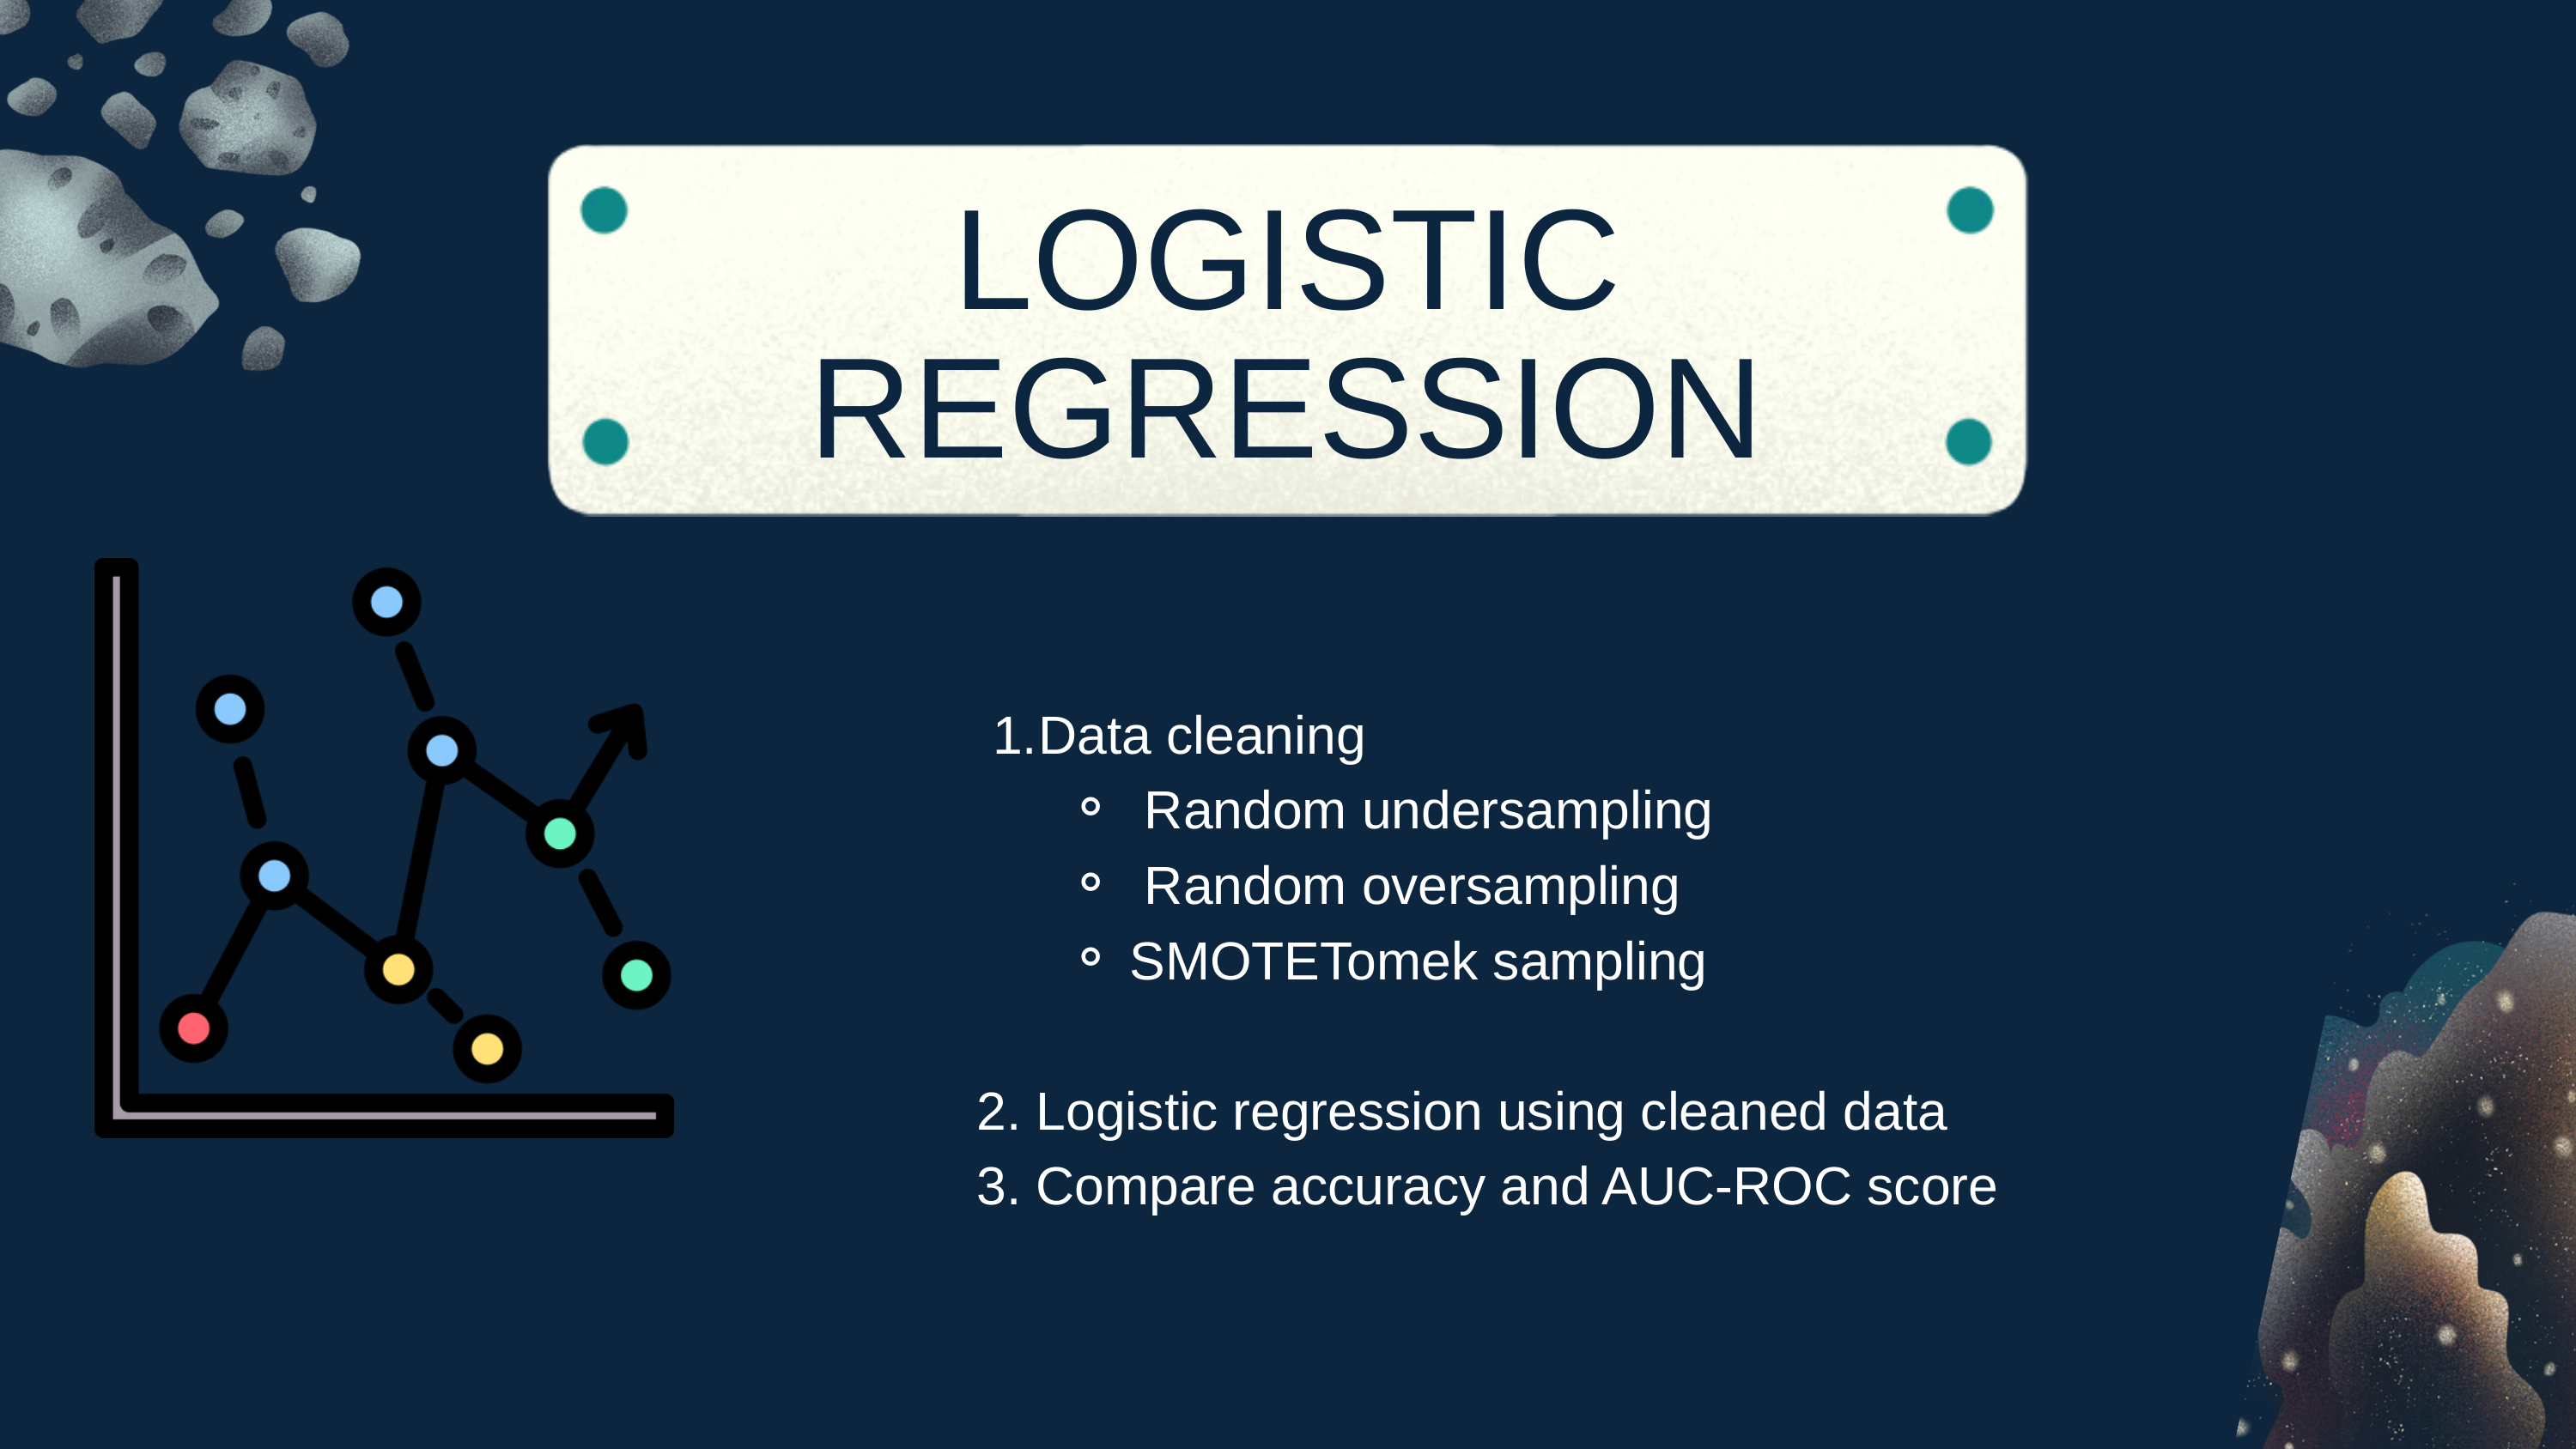

LOGISTIC REGRESSION

Data cleaning
 Random undersampling
 Random oversampling
SMOTETomek sampling

  2. Logistic regression using cleaned data
  3. Compare accuracy and AUC-ROC score